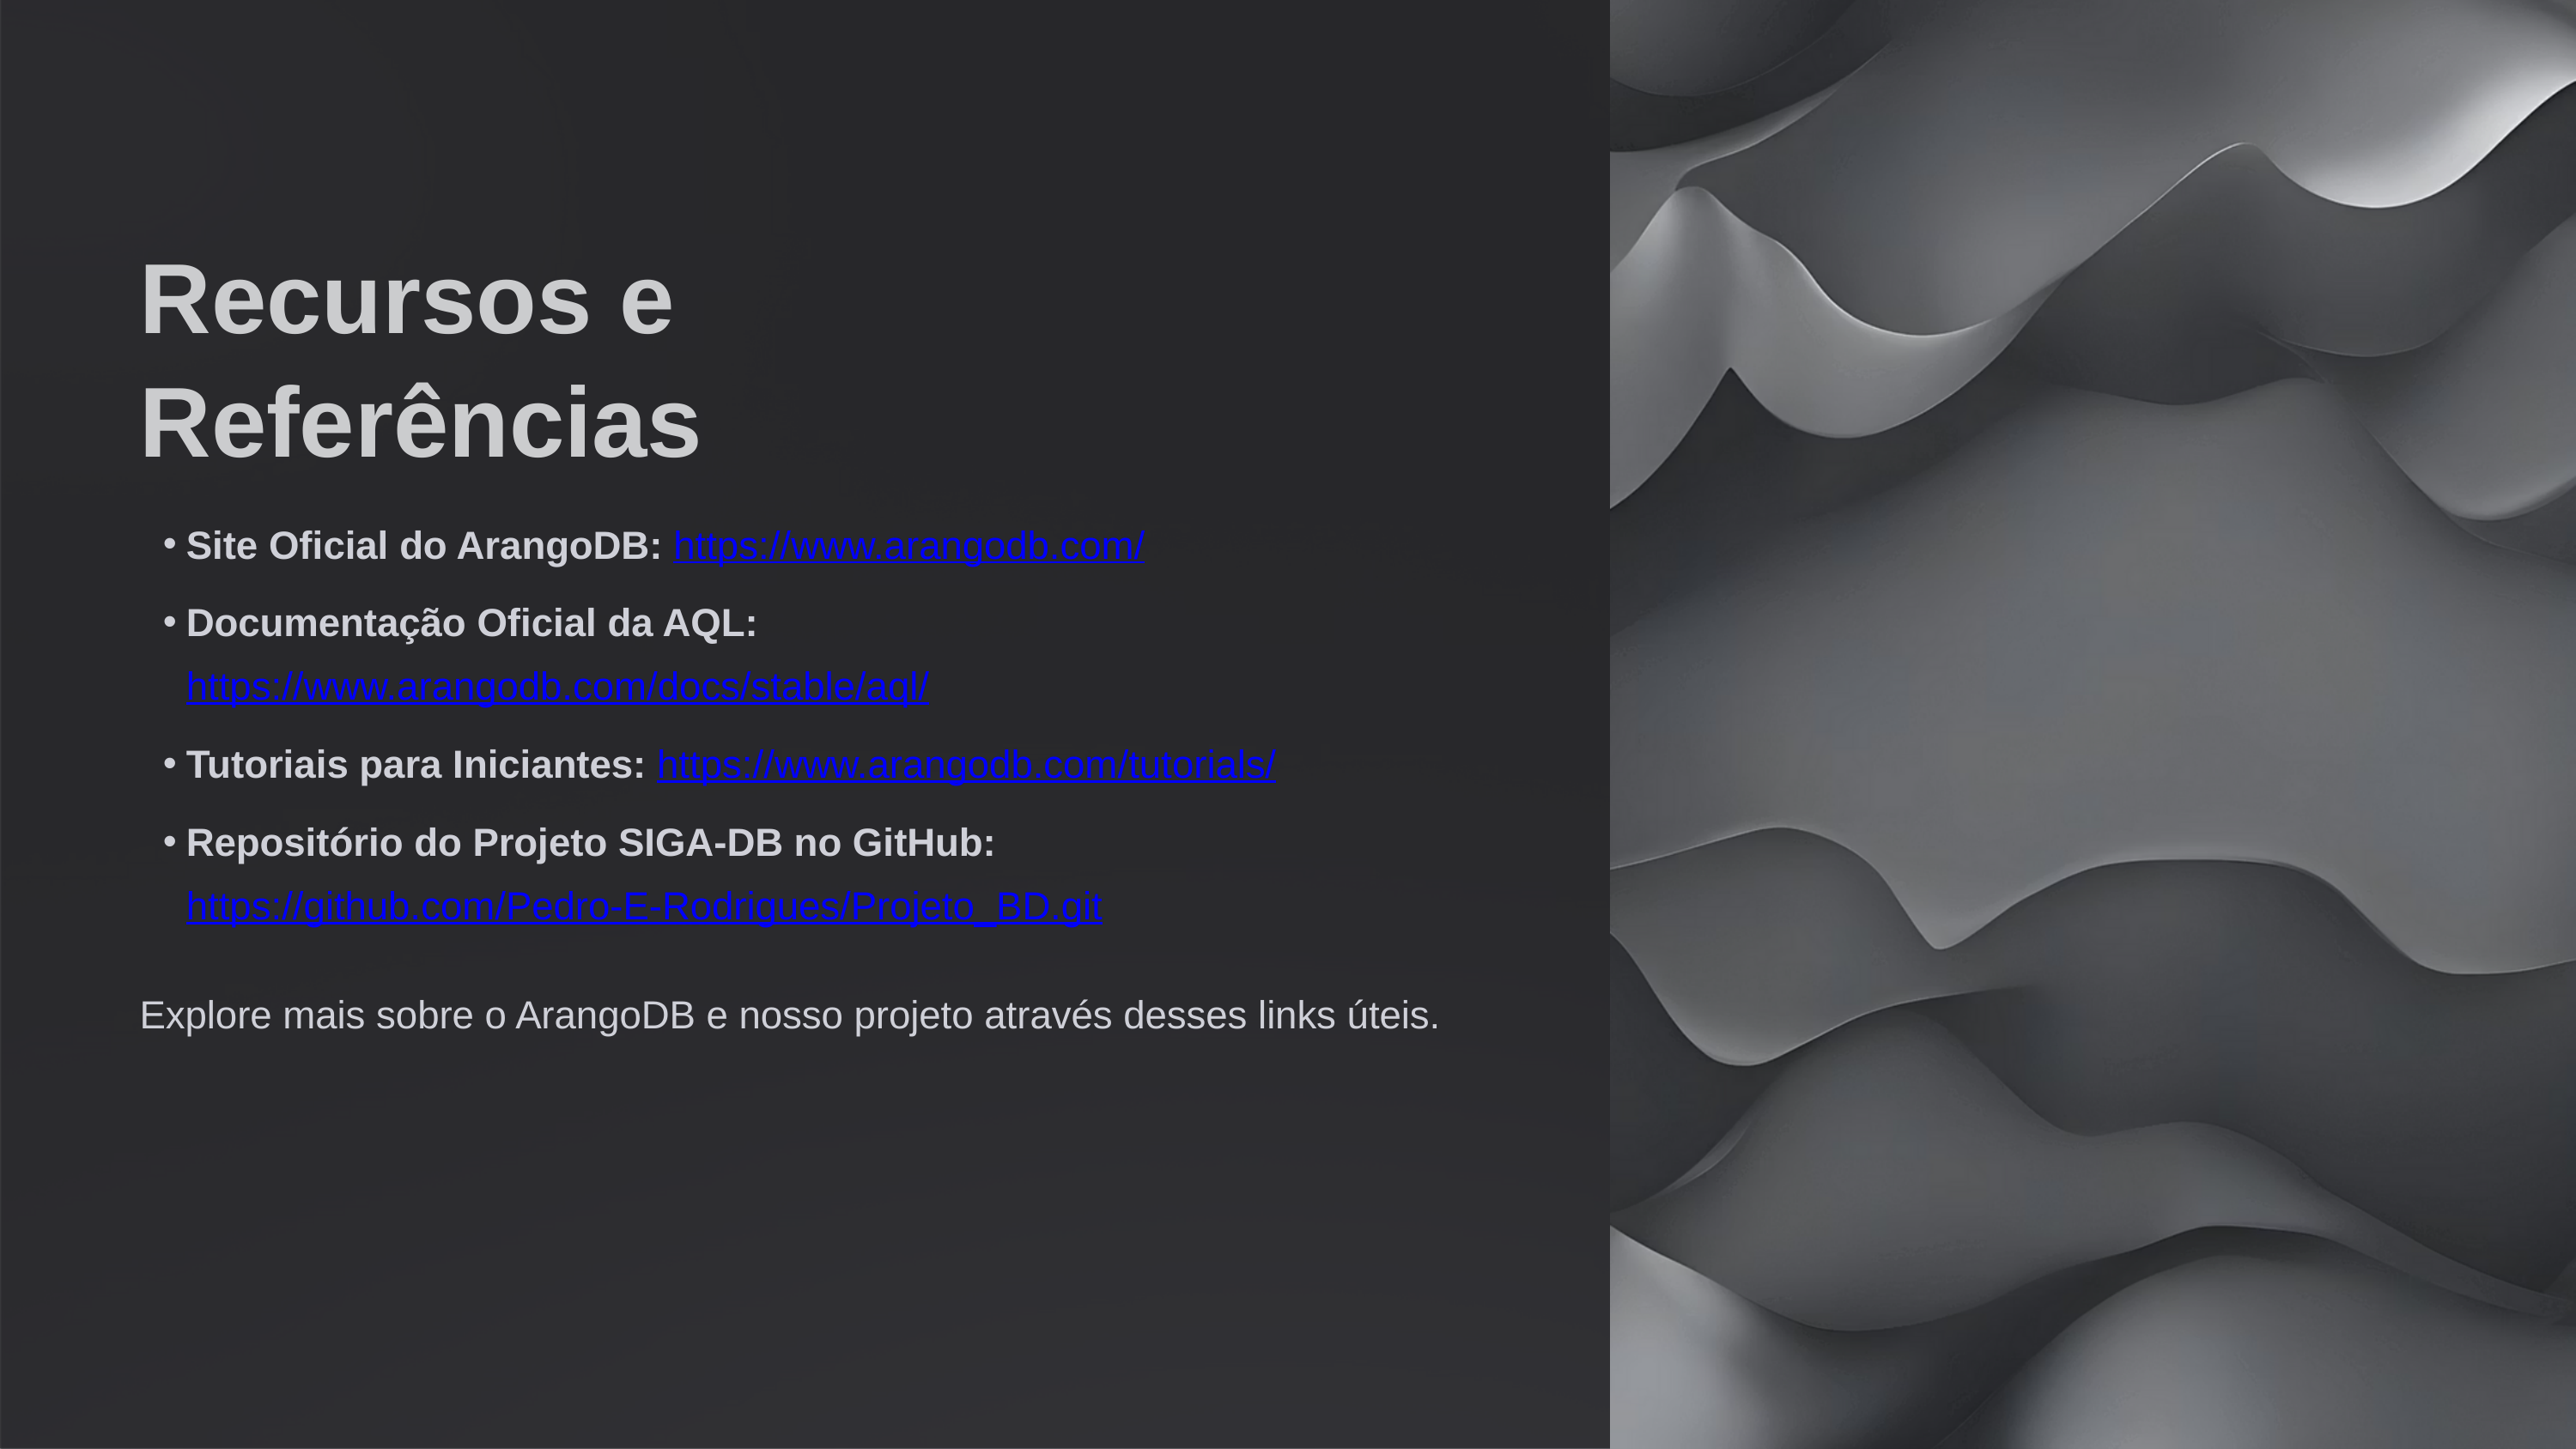

Recursos e Referências
Site Oficial do ArangoDB: https://www.arangodb.com/
Documentação Oficial da AQL: https://www.arangodb.com/docs/stable/aql/
Tutoriais para Iniciantes: https://www.arangodb.com/tutorials/
Repositório do Projeto SIGA-DB no GitHub: https://github.com/Pedro-E-Rodrigues/Projeto_BD.git
Explore mais sobre o ArangoDB e nosso projeto através desses links úteis.